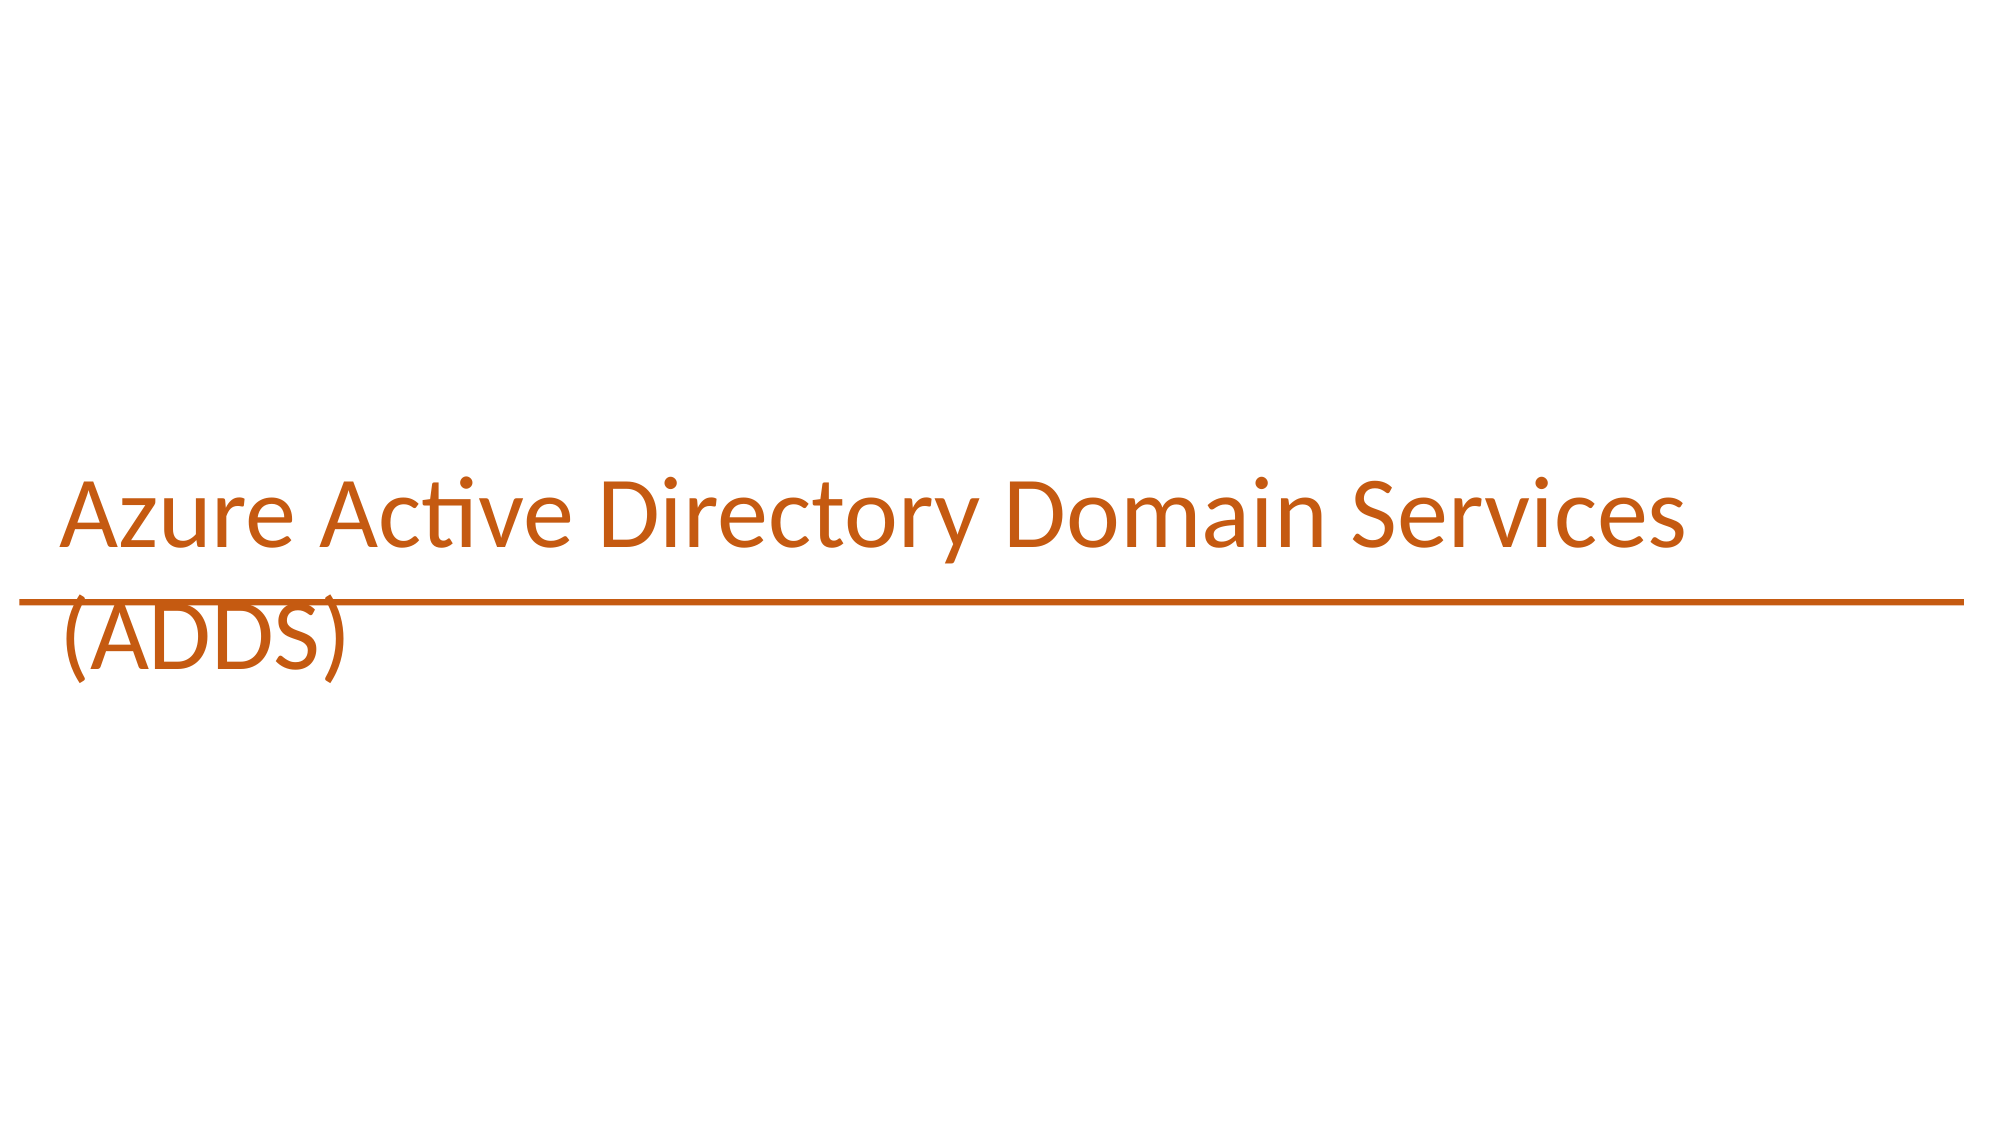

# Azure Active Directory Domain Services (ADDS)